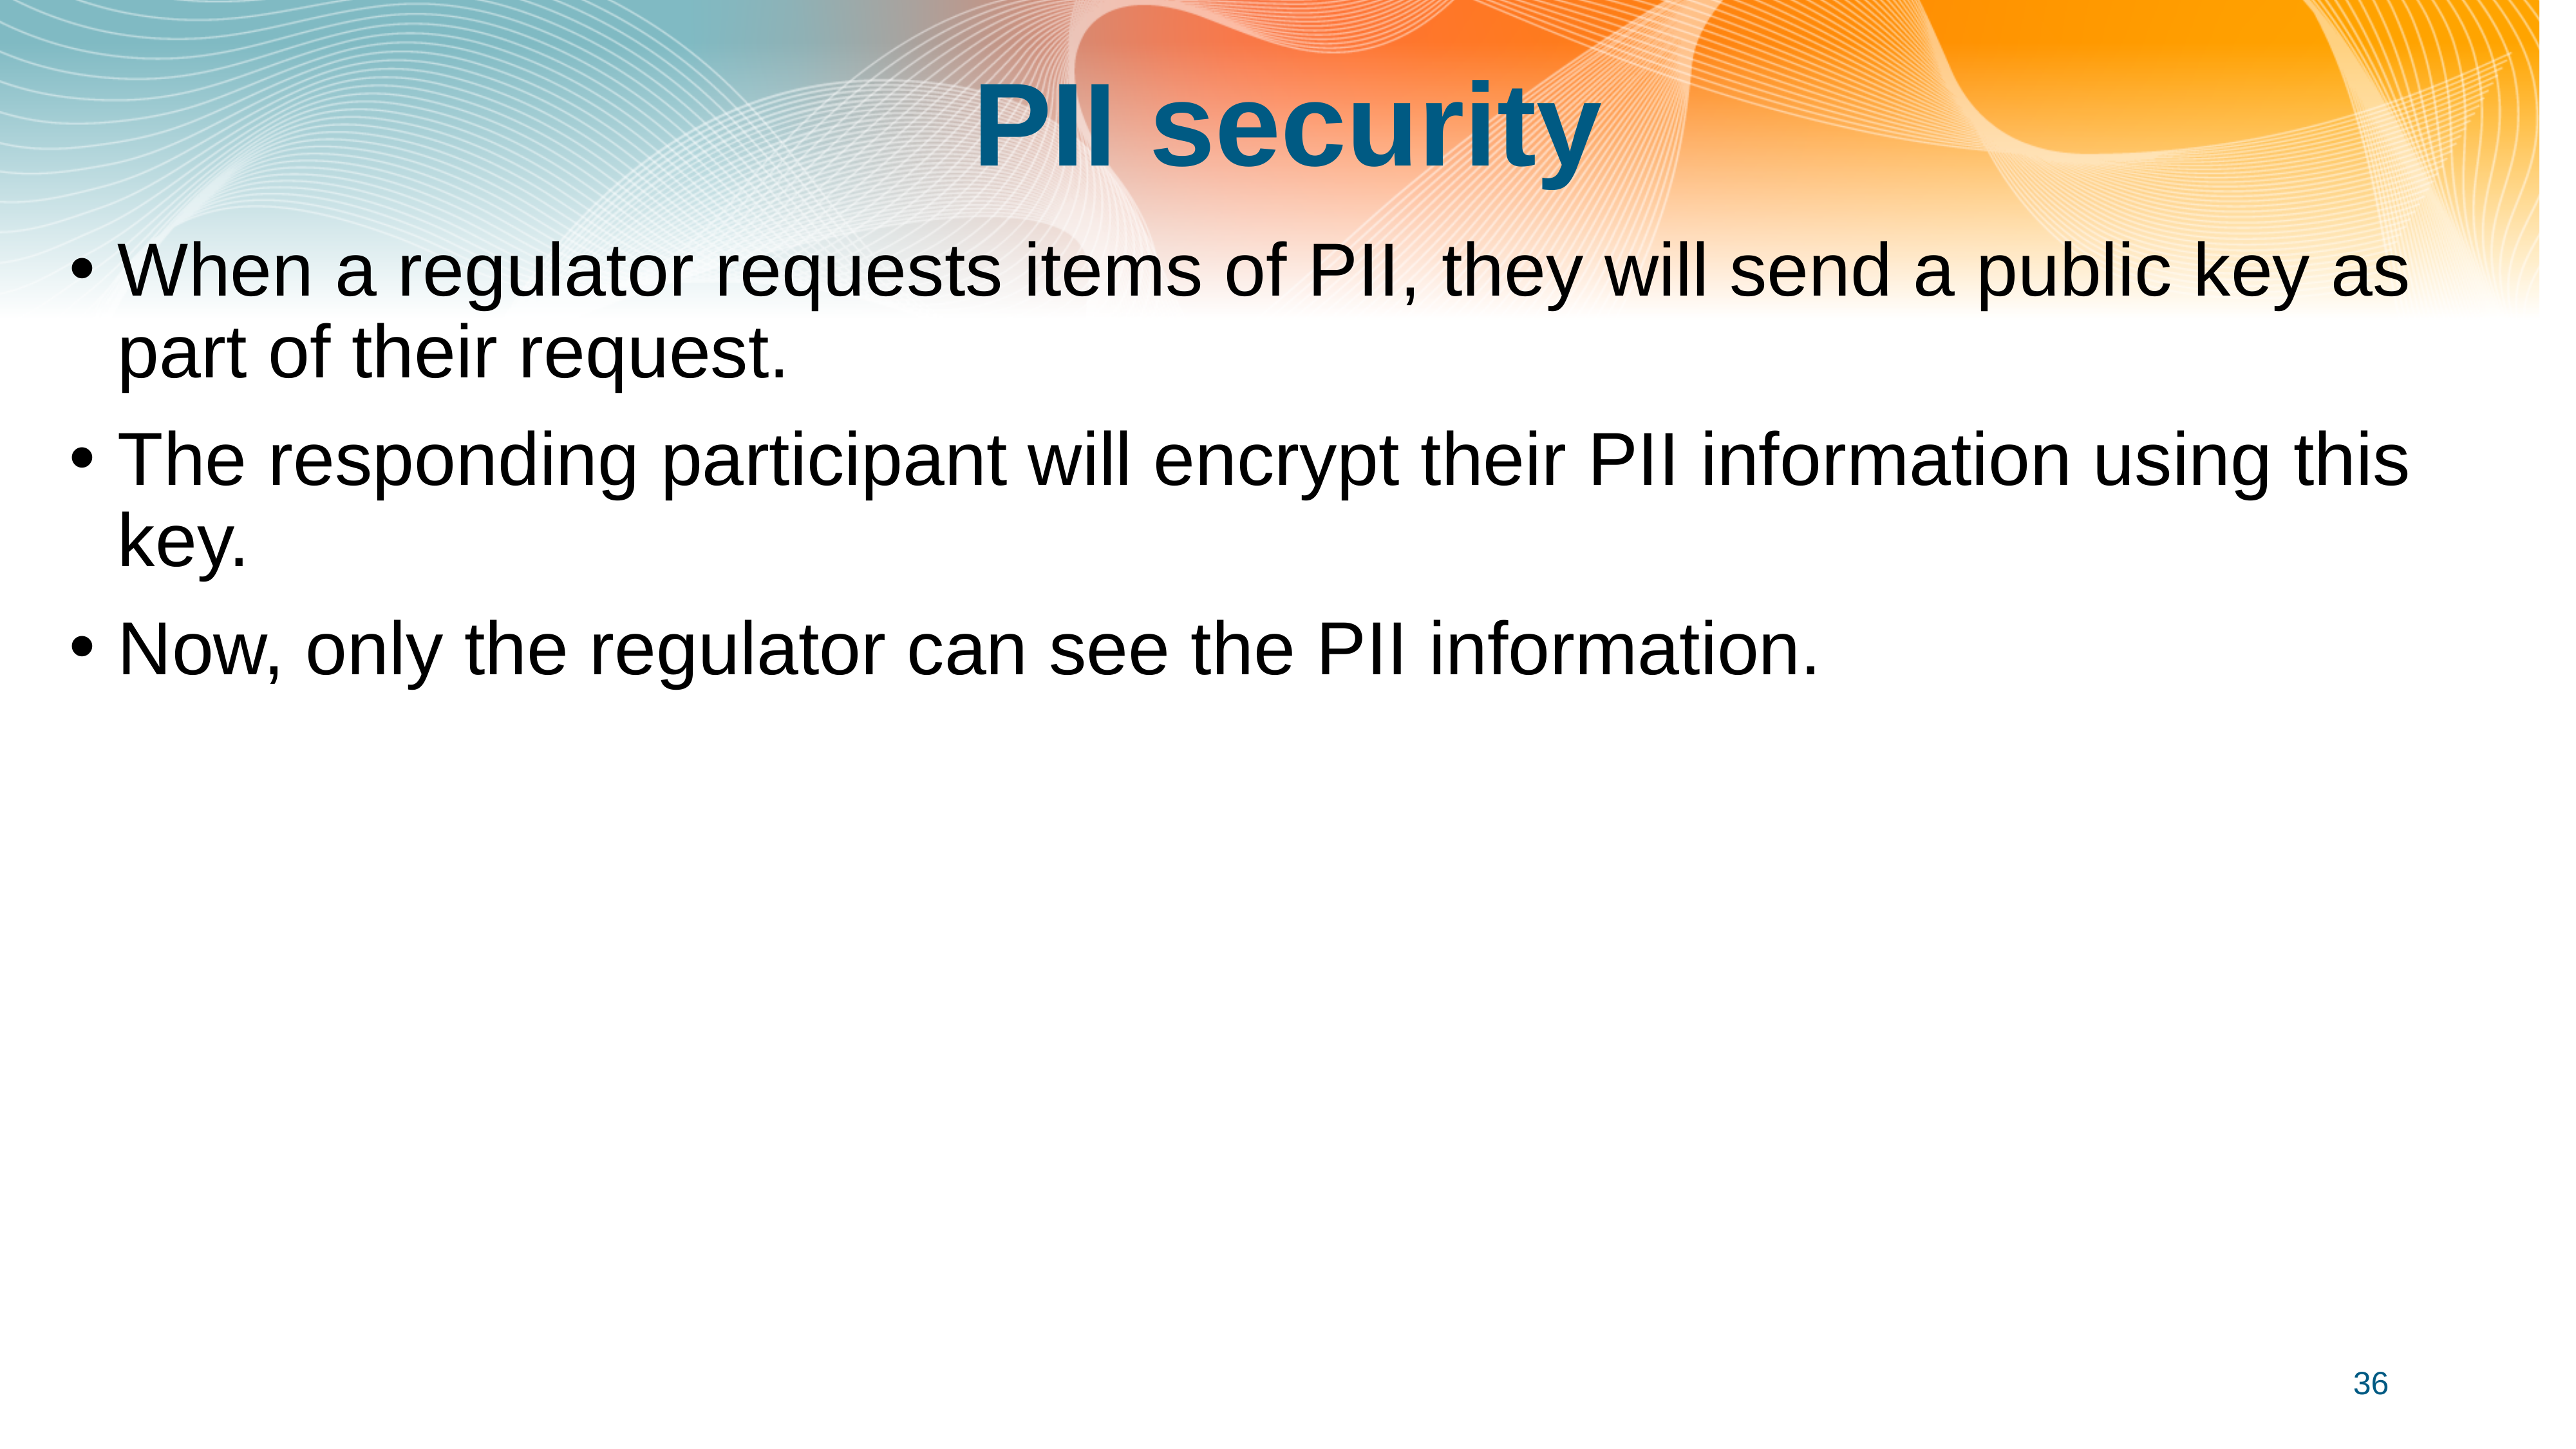

# PII security
When a regulator requests items of PII, they will send a public key as part of their request.
The responding participant will encrypt their PII information using this key.
Now, only the regulator can see the PII information.
36